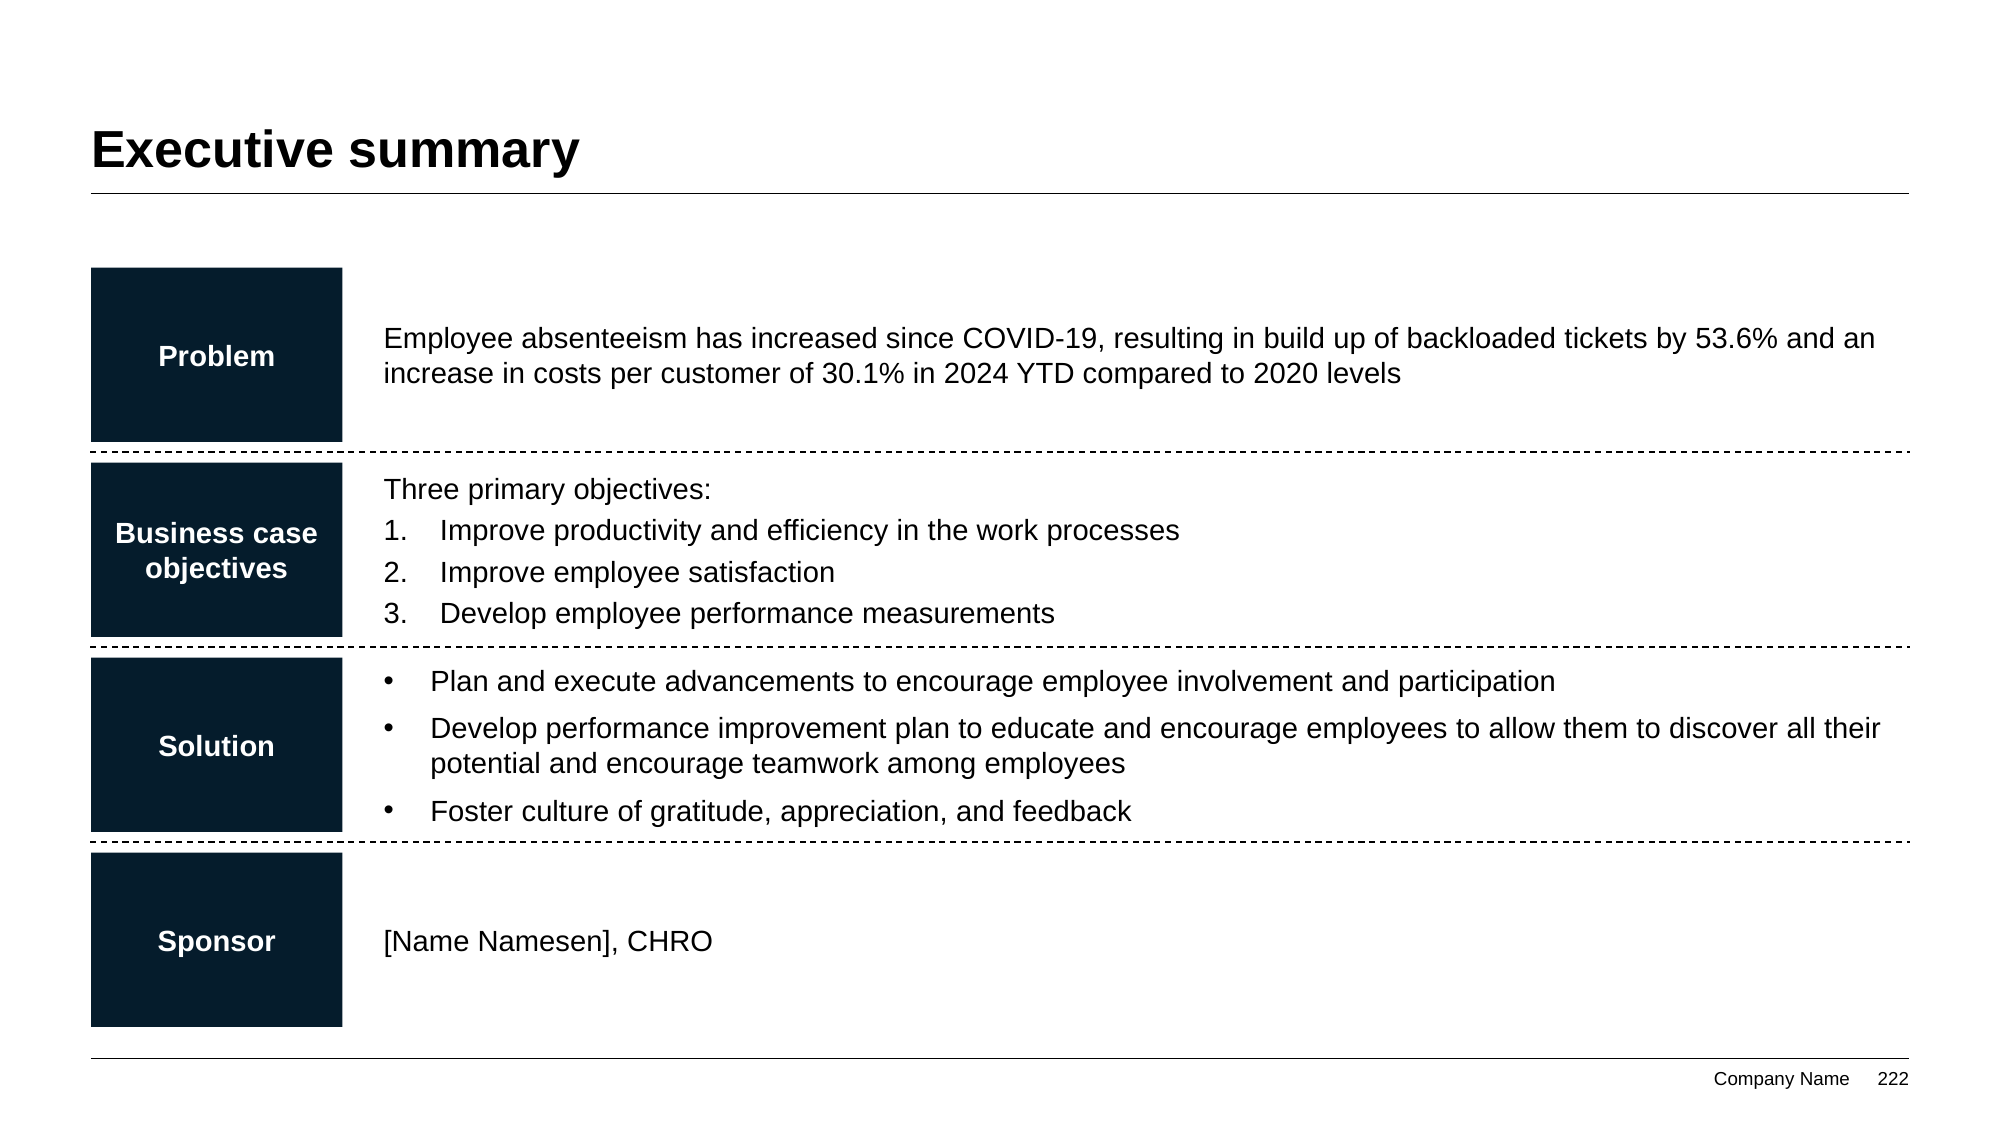

# Executive summary
Problem
Employee absenteeism has increased since COVID-19, resulting in build up of backloaded tickets by 53.6% and an increase in costs per customer of 30.1% in 2024 YTD compared to 2020 levels
Business case objectives
Three primary objectives:
Improve productivity and efficiency in the work processes
Improve employee satisfaction
Develop employee performance measurements
Solution
Plan and execute advancements to encourage employee involvement and participation
Develop performance improvement plan to educate and encourage employees to allow them to discover all their potential and encourage teamwork among employees
Foster culture of gratitude, appreciation, and feedback
Sponsor
[Name Namesen], CHRO